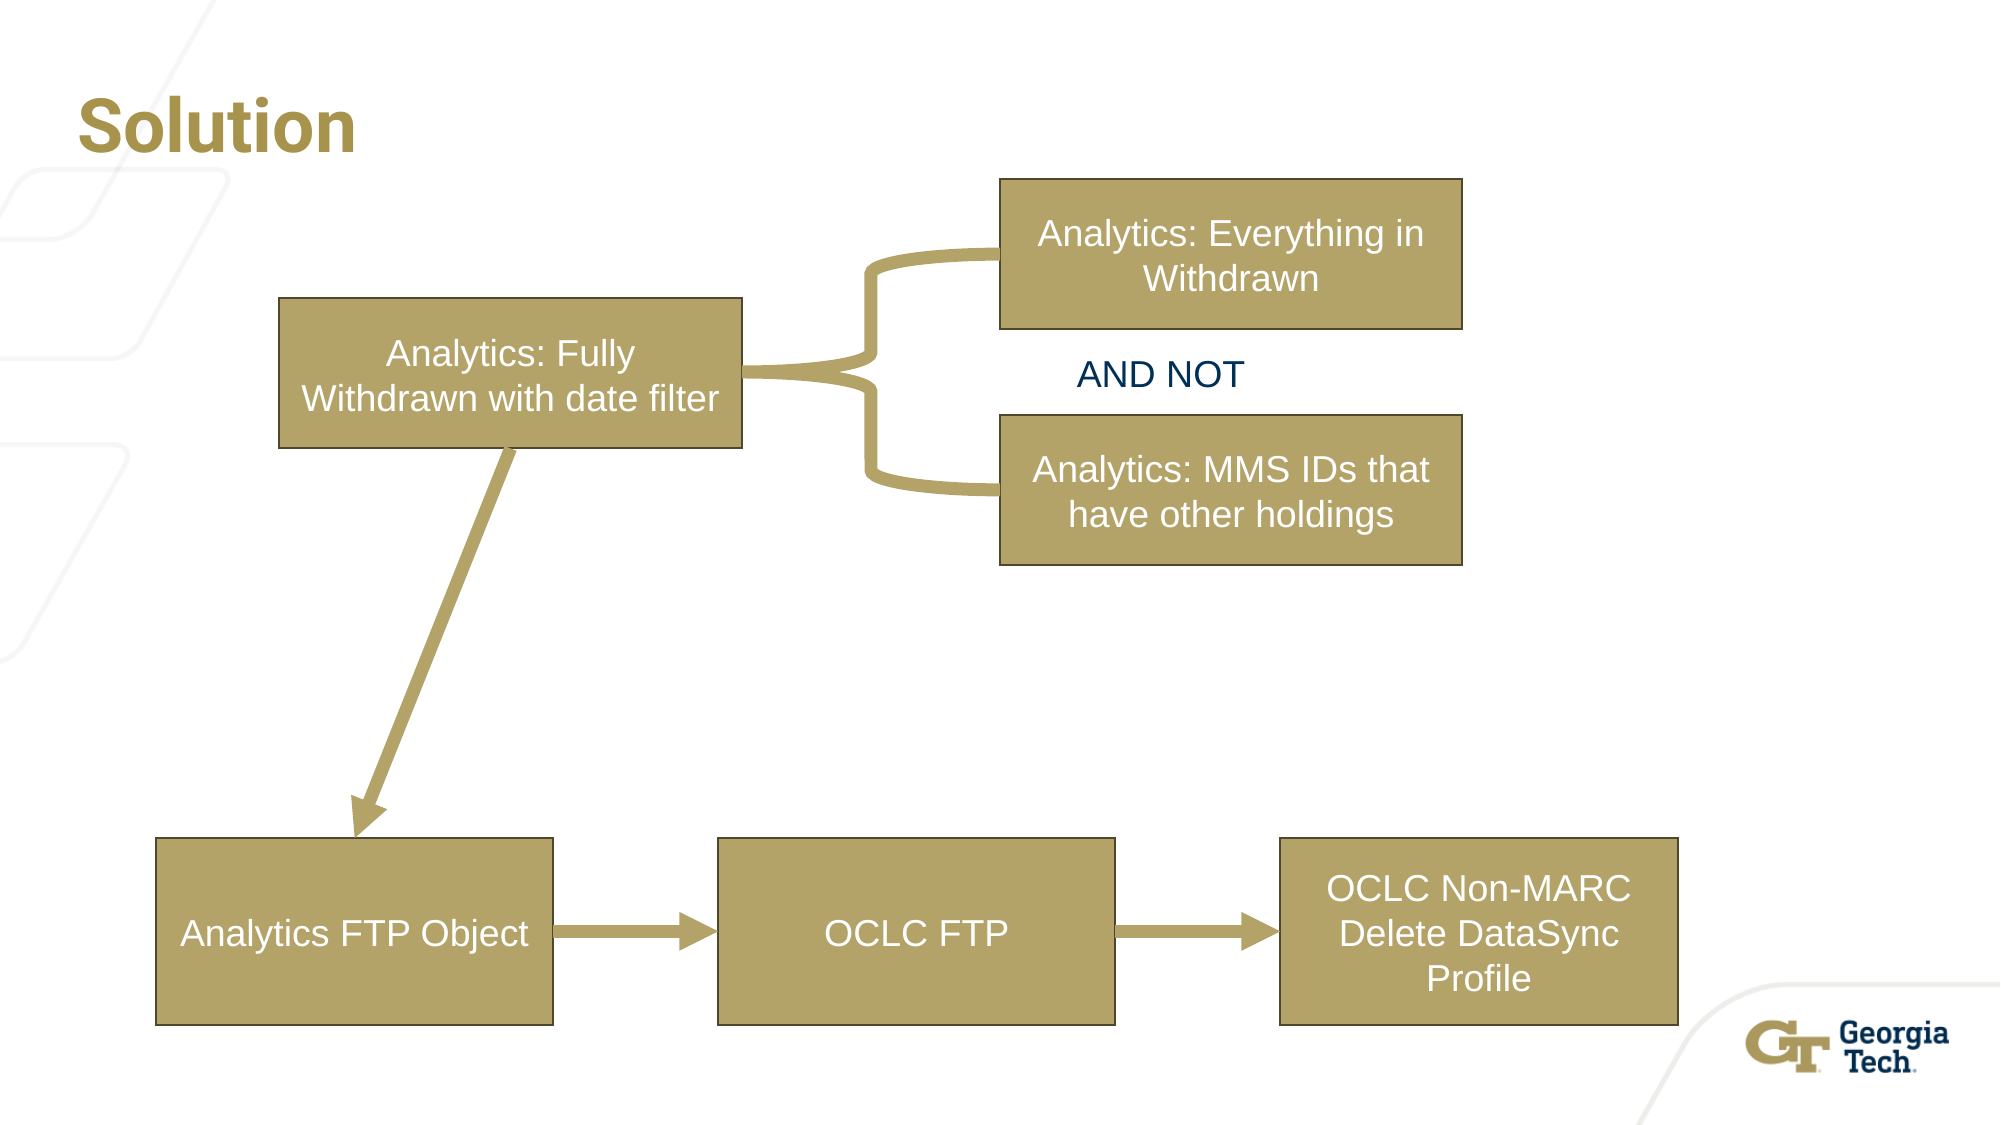

# Solution
Analytics: Everything in Withdrawn

Analytics: Fully Withdrawn with date filter
AND NOT
Analytics: MMS IDs that have other holdings
Analytics FTP Object
OCLC FTP
OCLC Non-MARC Delete DataSync Profile